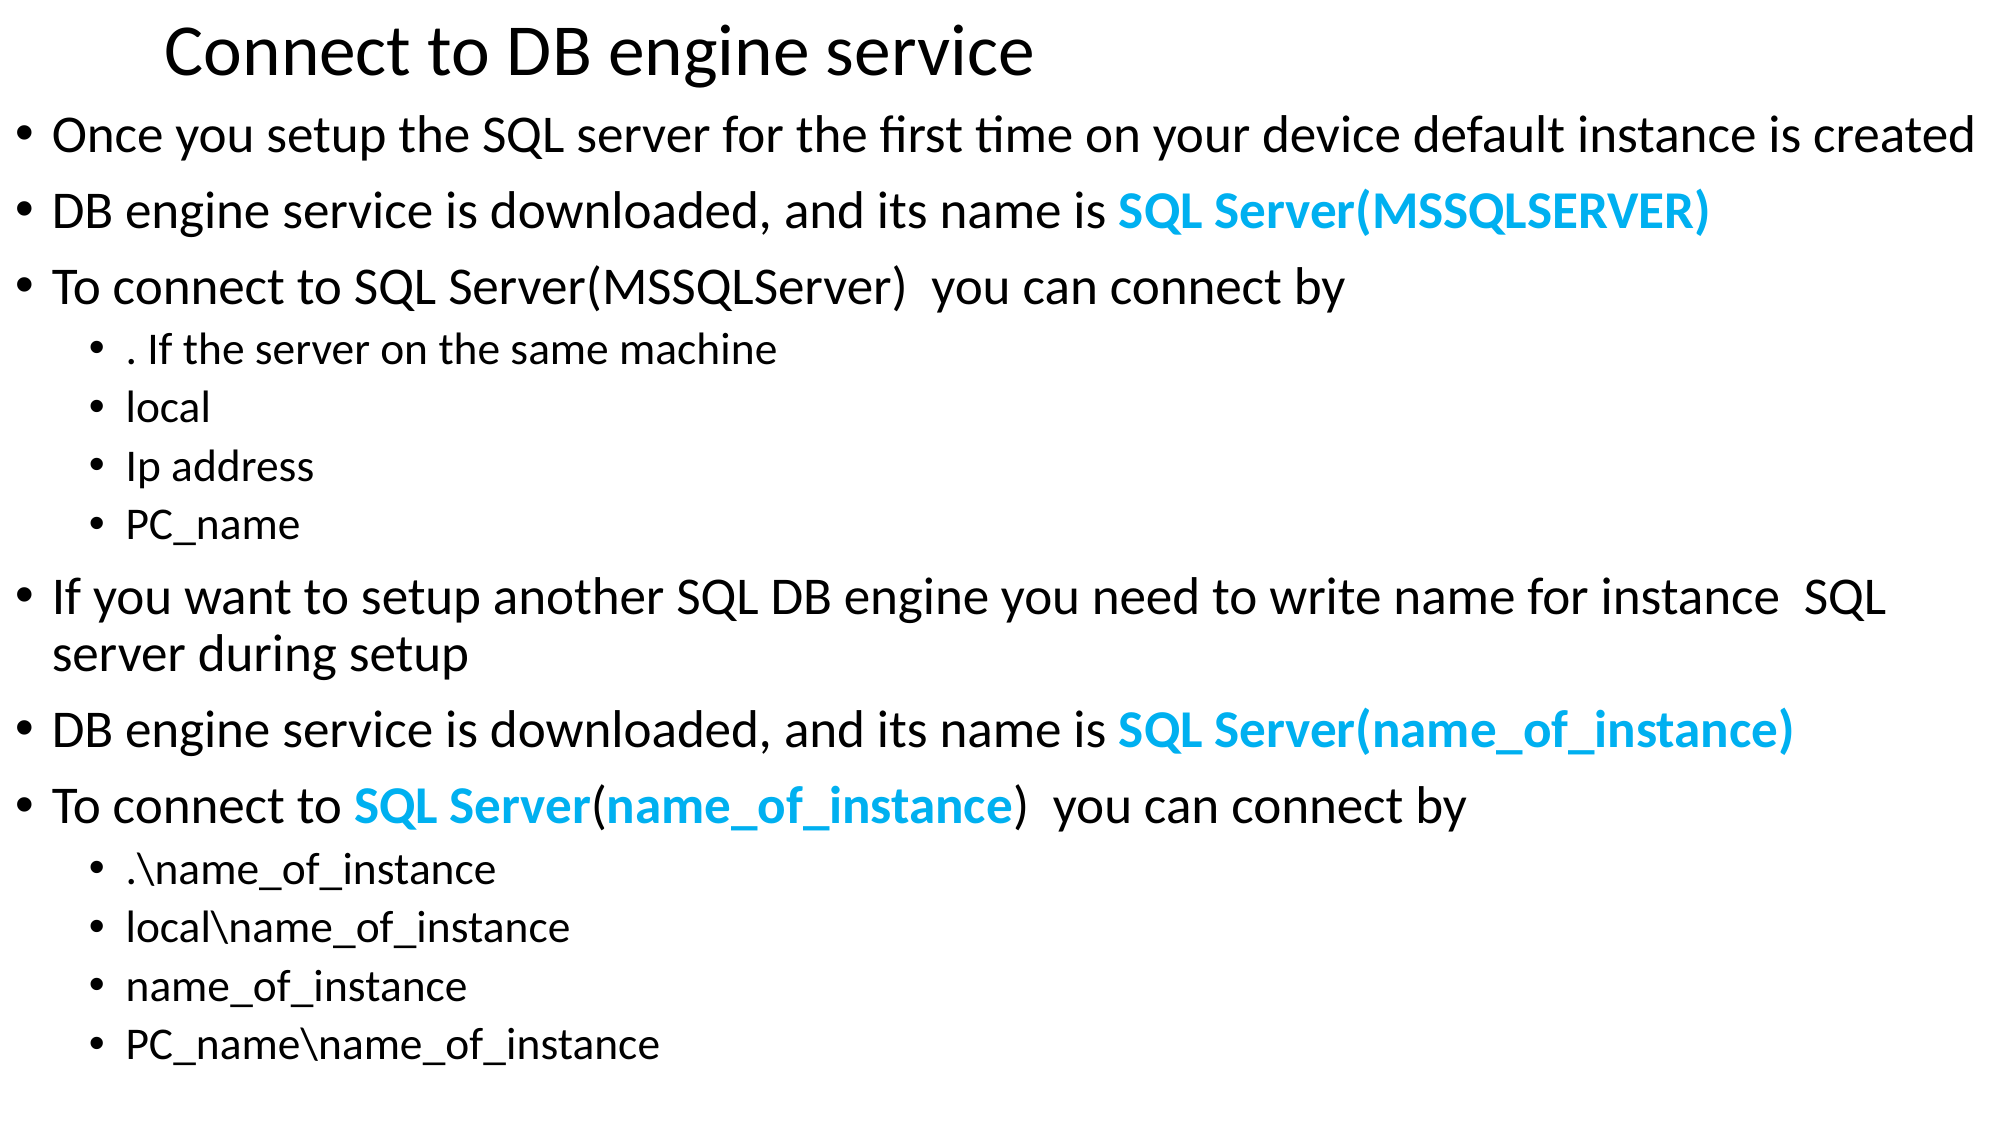

# Connect to DB engine service
Once you setup the SQL server for the first time on your device default instance is created
DB engine service is downloaded, and its name is SQL Server(MSSQLSERVER)
To connect to SQL Server(MSSQLServer)  you can connect by
. If the server on the same machine
local
Ip address
PC_name
If you want to setup another SQL DB engine you need to write name for instance  SQL server during setup
DB engine service is downloaded, and its name is SQL Server(name_of_instance)
To connect to SQL Server(name_of_instance)  you can connect by
.\name_of_instance
local\name_of_instance
name_of_instance
PC_name\name_of_instance